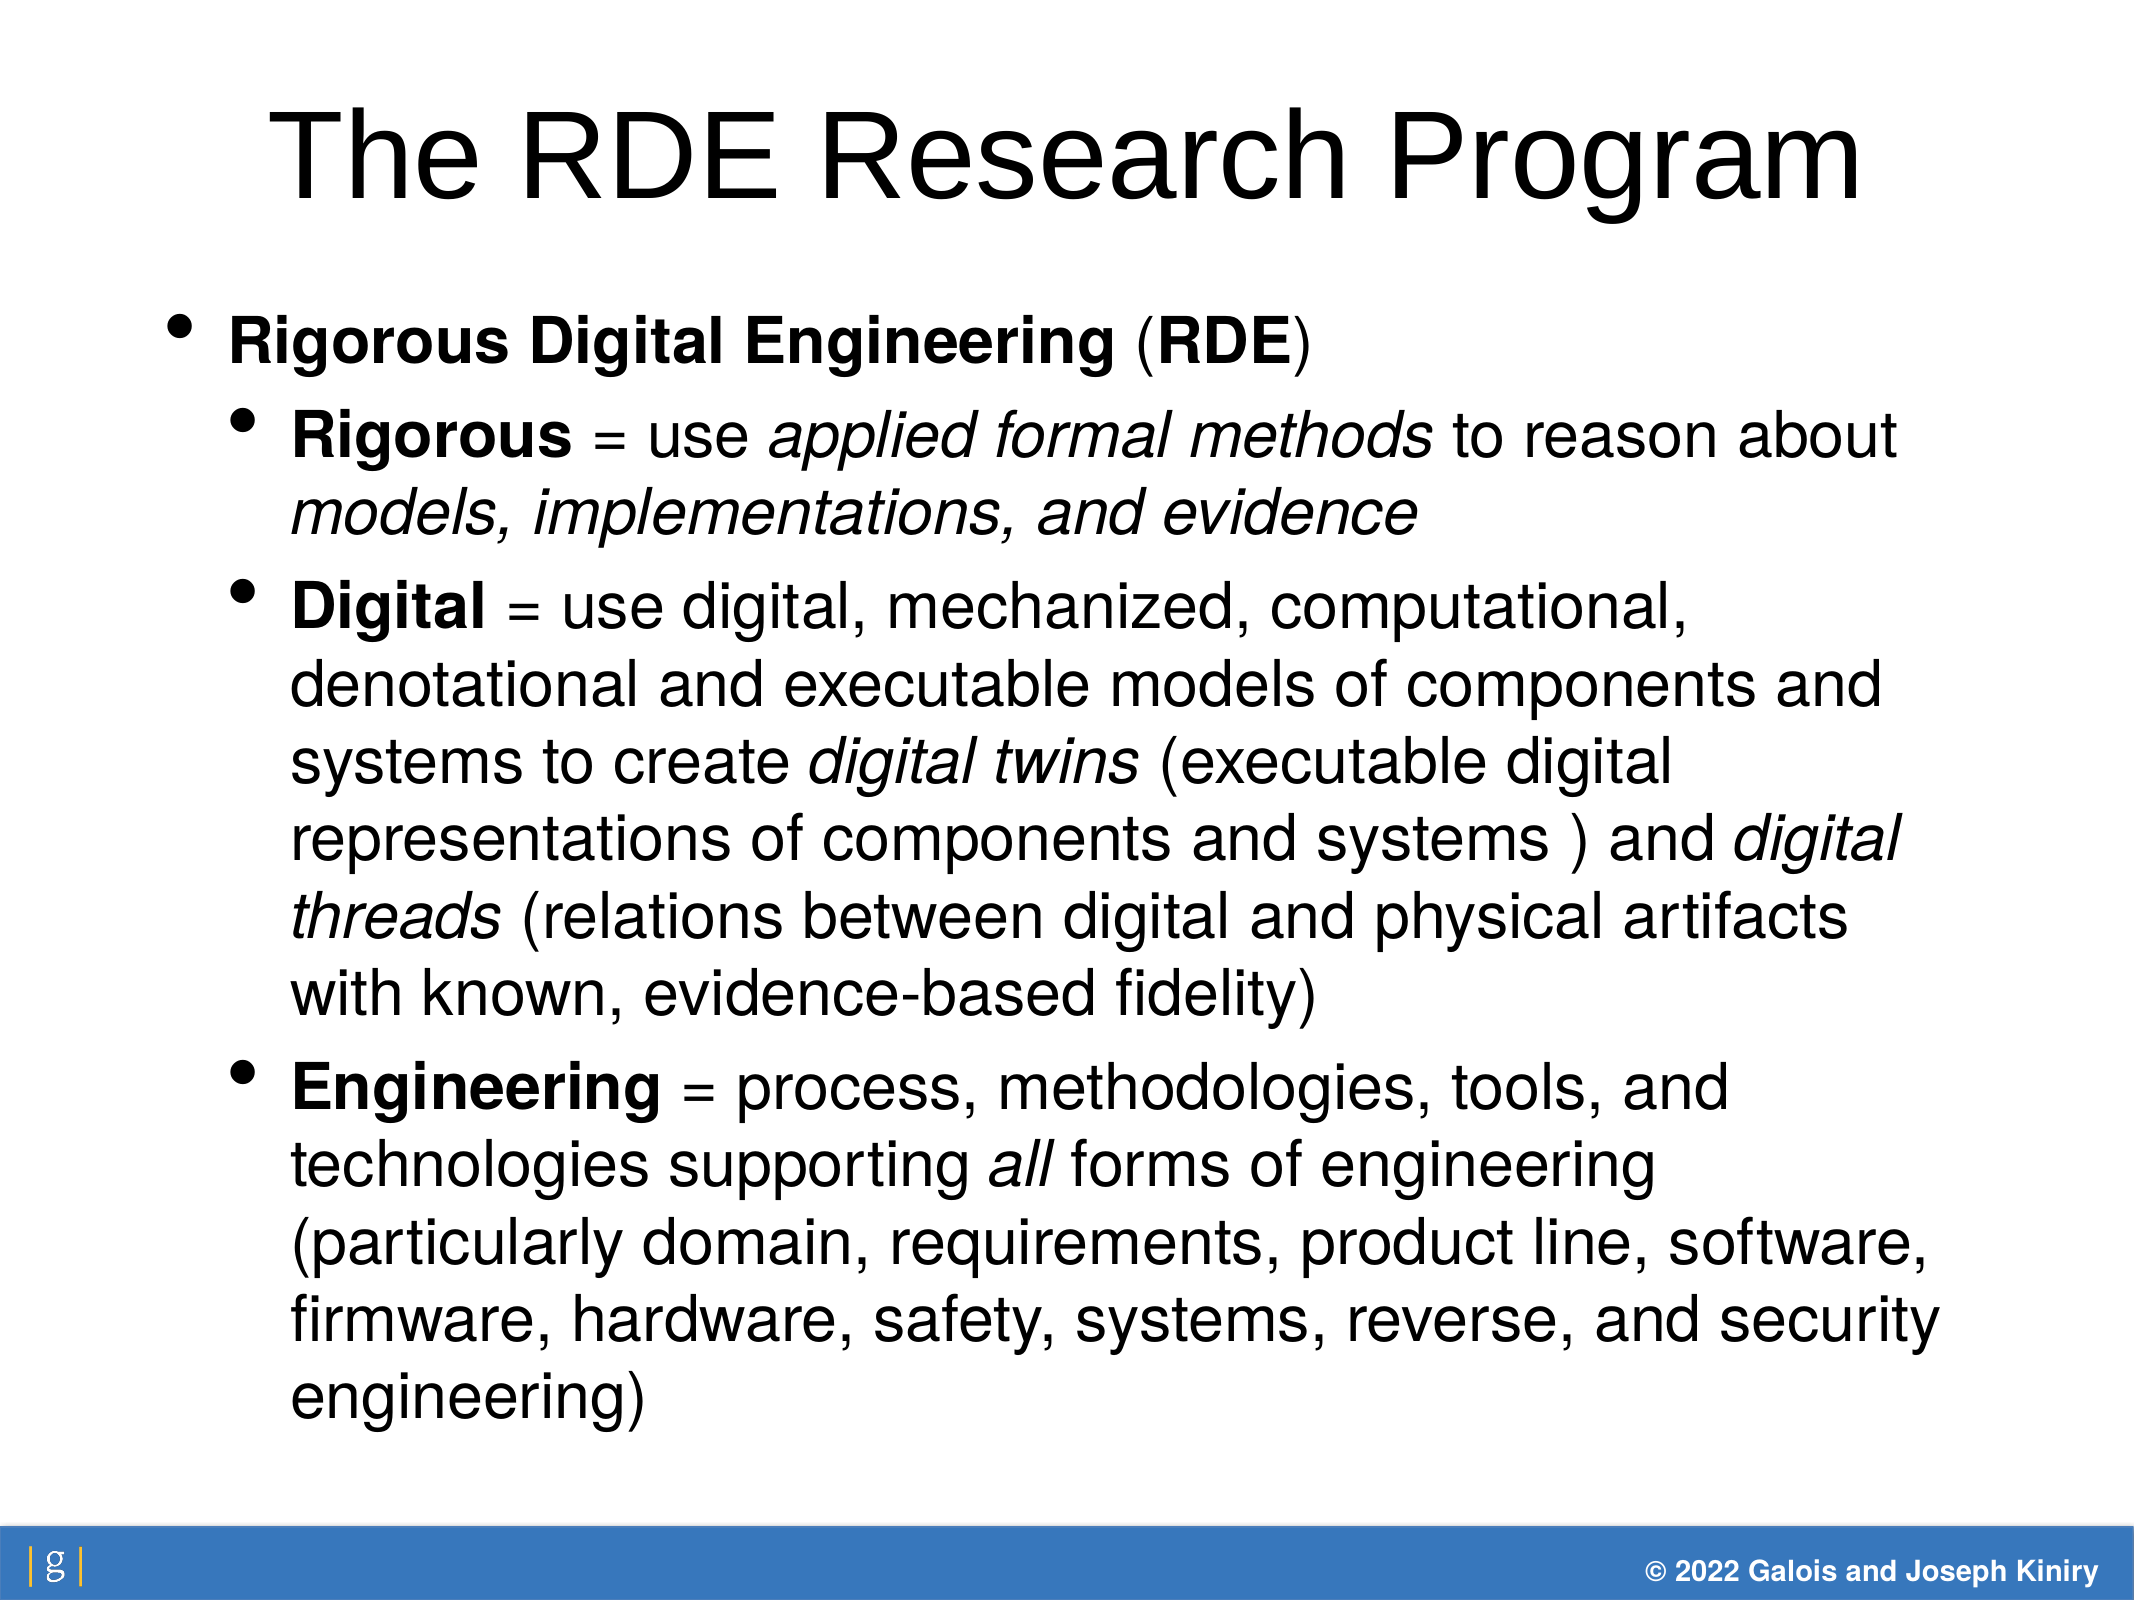

The RDE Research Program
Rigorous Digital Engineering (RDE)
Rigorous = use applied formal methods to reason about models, implementations, and evidence
Digital = use digital, mechanized, computational, denotational and executable models of components and systems to create digital twins (executable digital representations of components and systems ) and digital threads (relations between digital and physical artifacts with known, evidence-based fidelity)
Engineering = process, methodologies, tools, and technologies supporting all forms of engineering (particularly domain, requirements, product line, software, firmware, hardware, safety, systems, reverse, and security engineering)
5